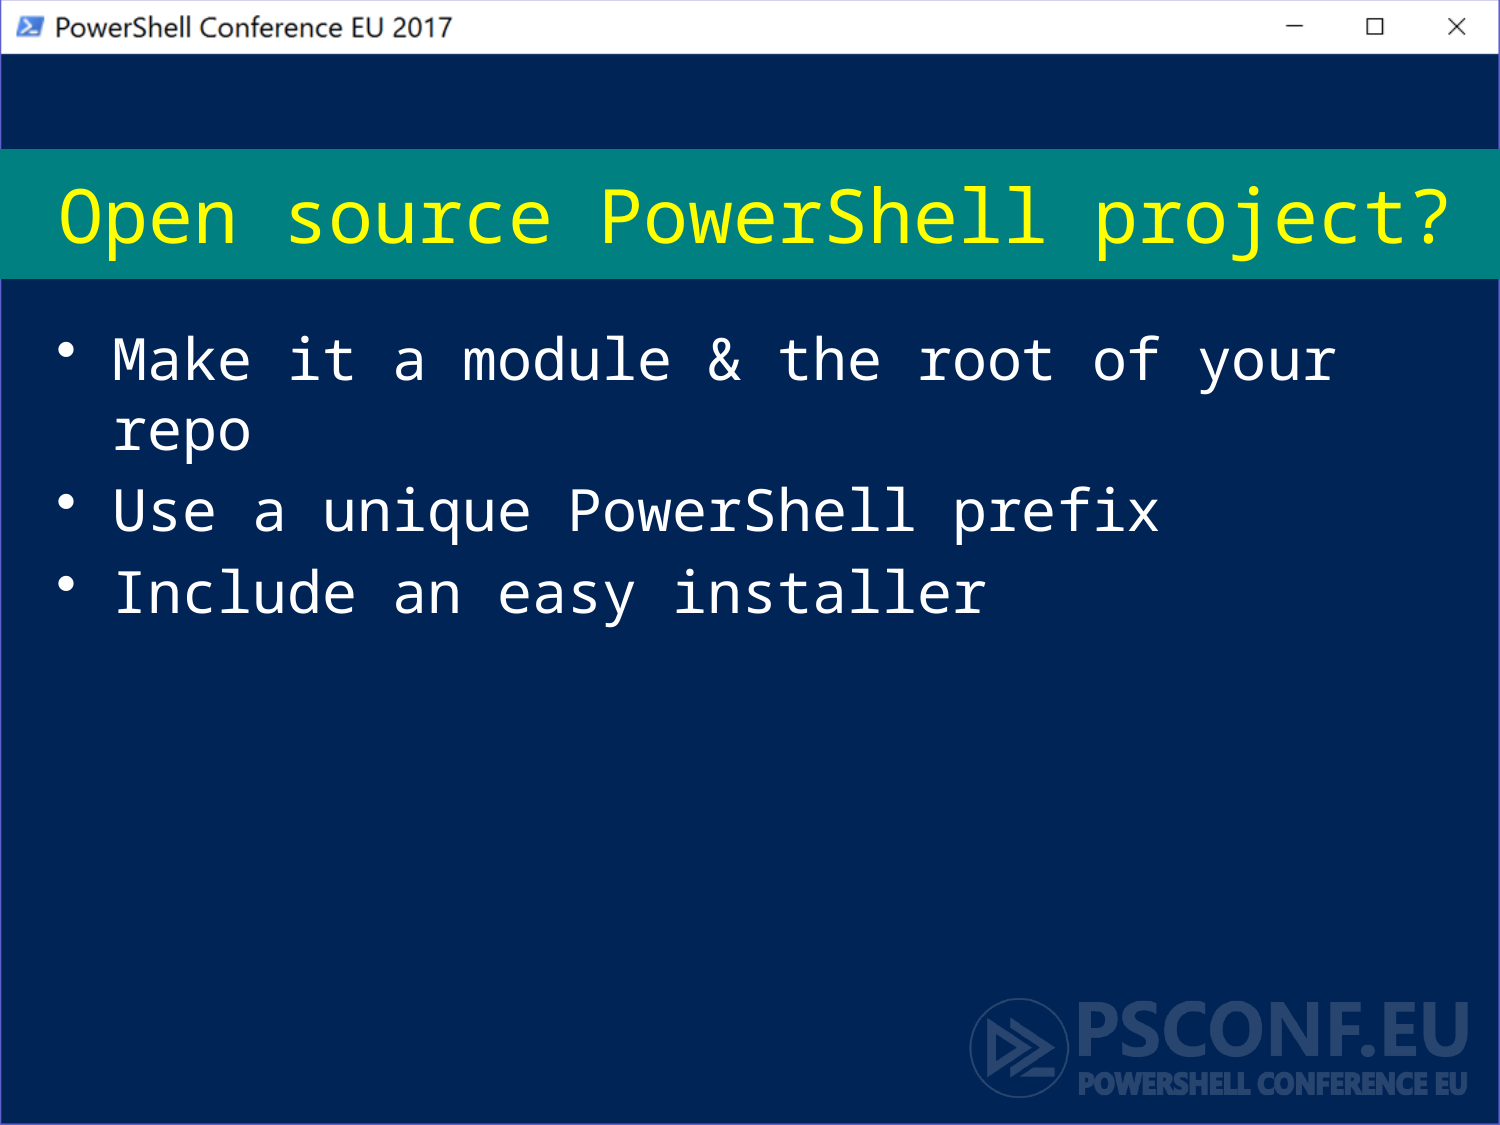

# Open source PowerShell project?
Make it a module & the root of your repo
Use a unique PowerShell prefix
Include an easy installer